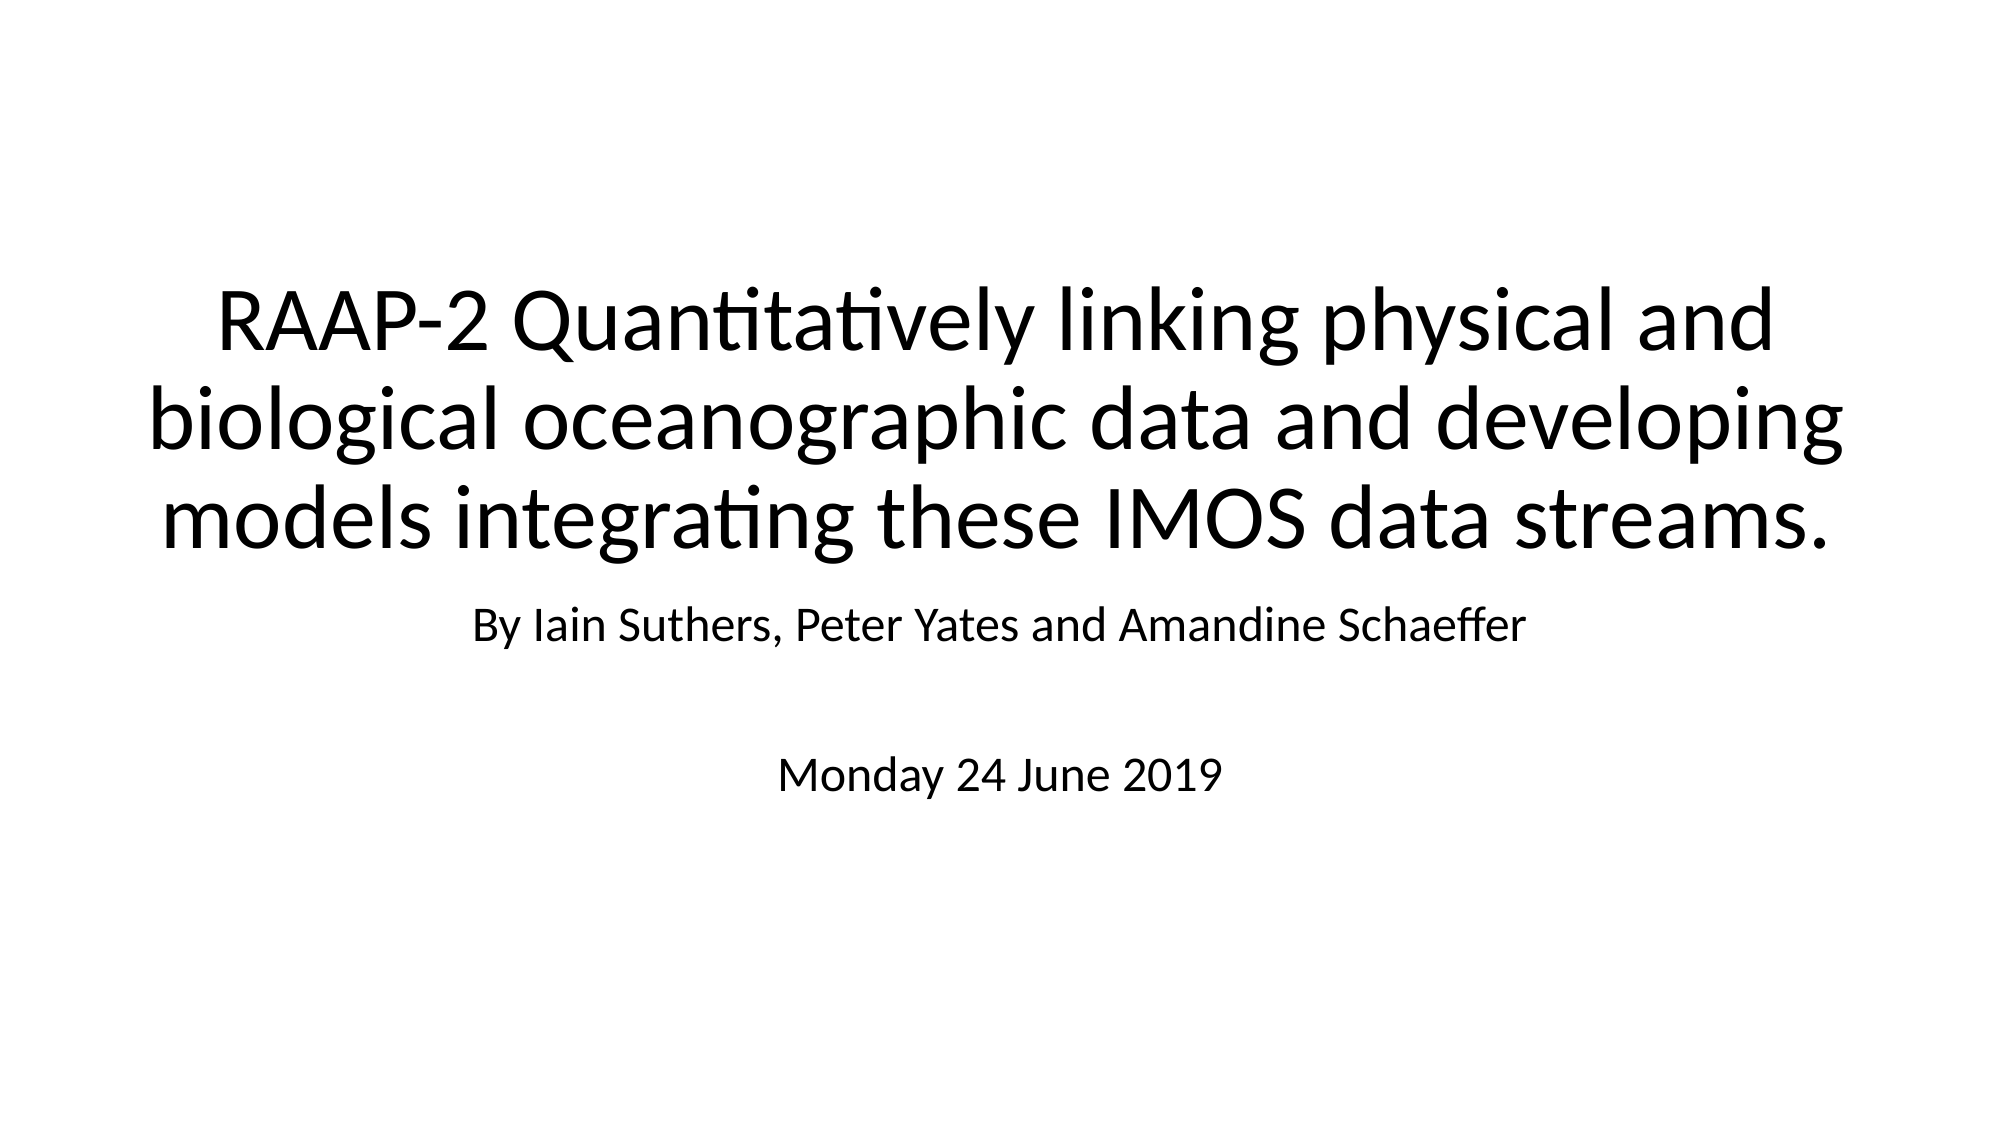

# RAAP-2 Quantitatively linking physical and biological oceanographic data and developing models integrating these IMOS data streams.
By Iain Suthers, Peter Yates and Amandine Schaeffer

Monday 24 June 2019